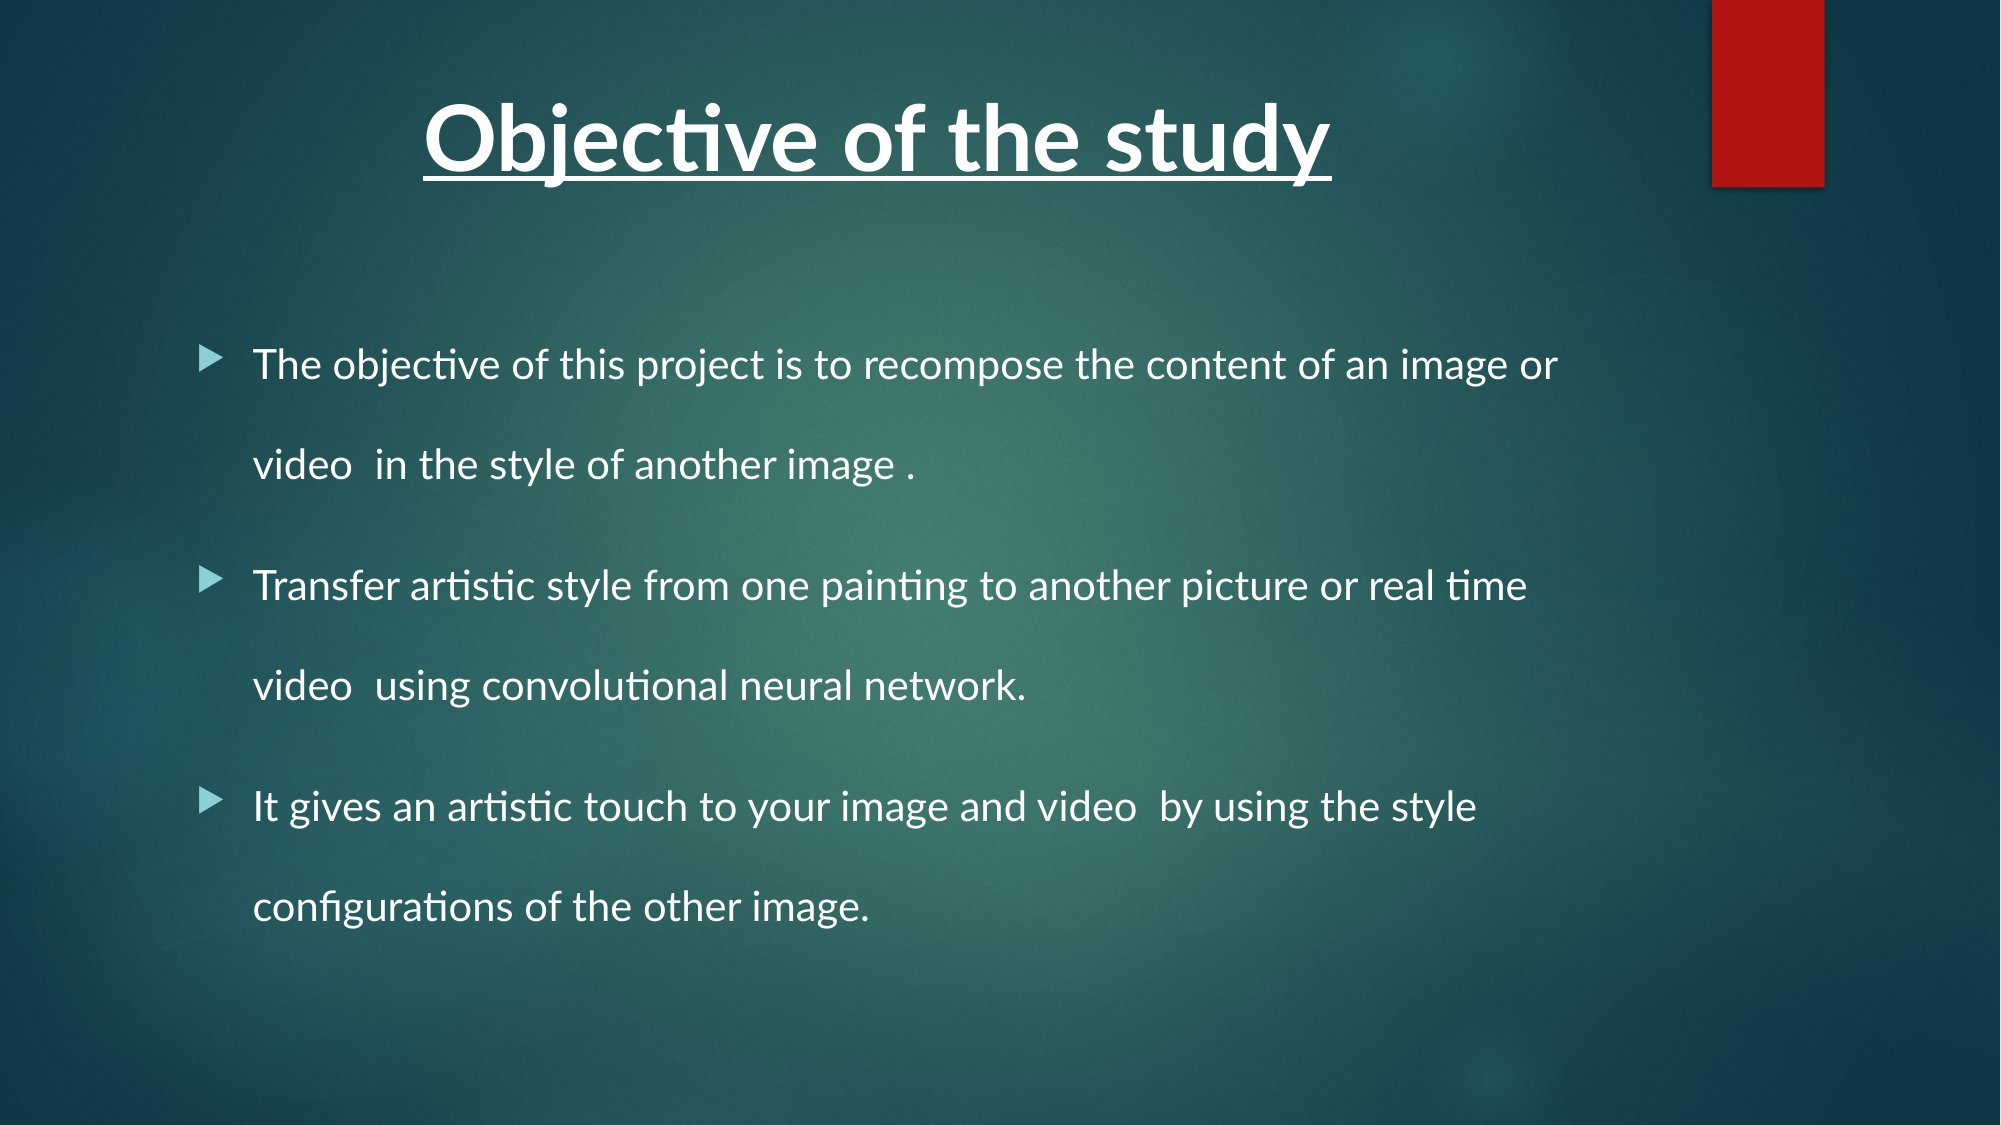

# Objective of the study
The objective of this project is to recompose the content of an image or video  in the style of another image .
Transfer artistic style from one painting to another picture or real time video  using convolutional neural network.
It gives an artistic touch to your image and video  by using the style configurations of the other image.